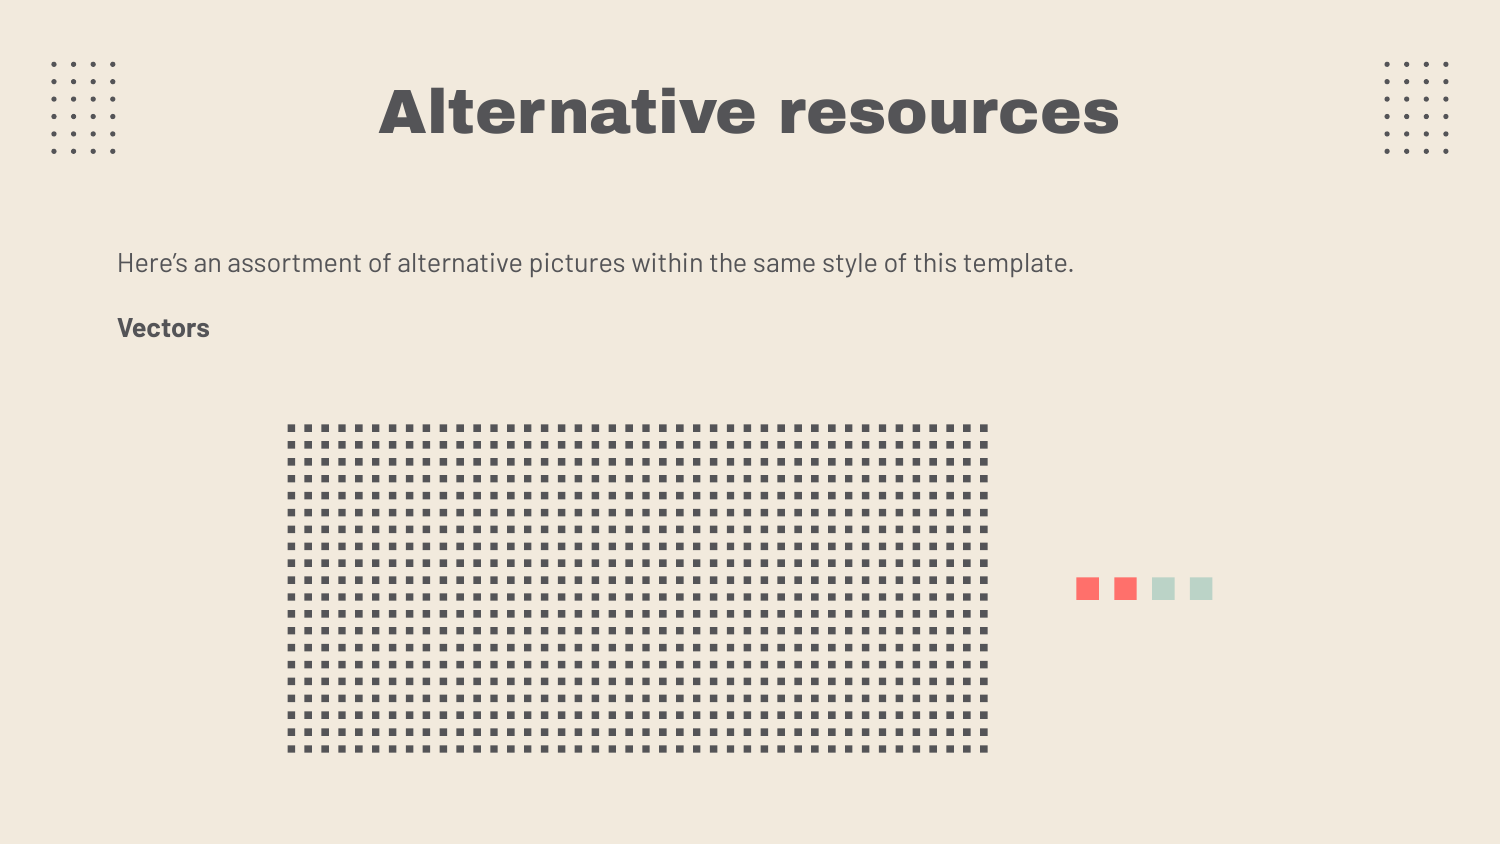

# Alternative resources
Here’s an assortment of alternative pictures within the same style of this template.

Vectors